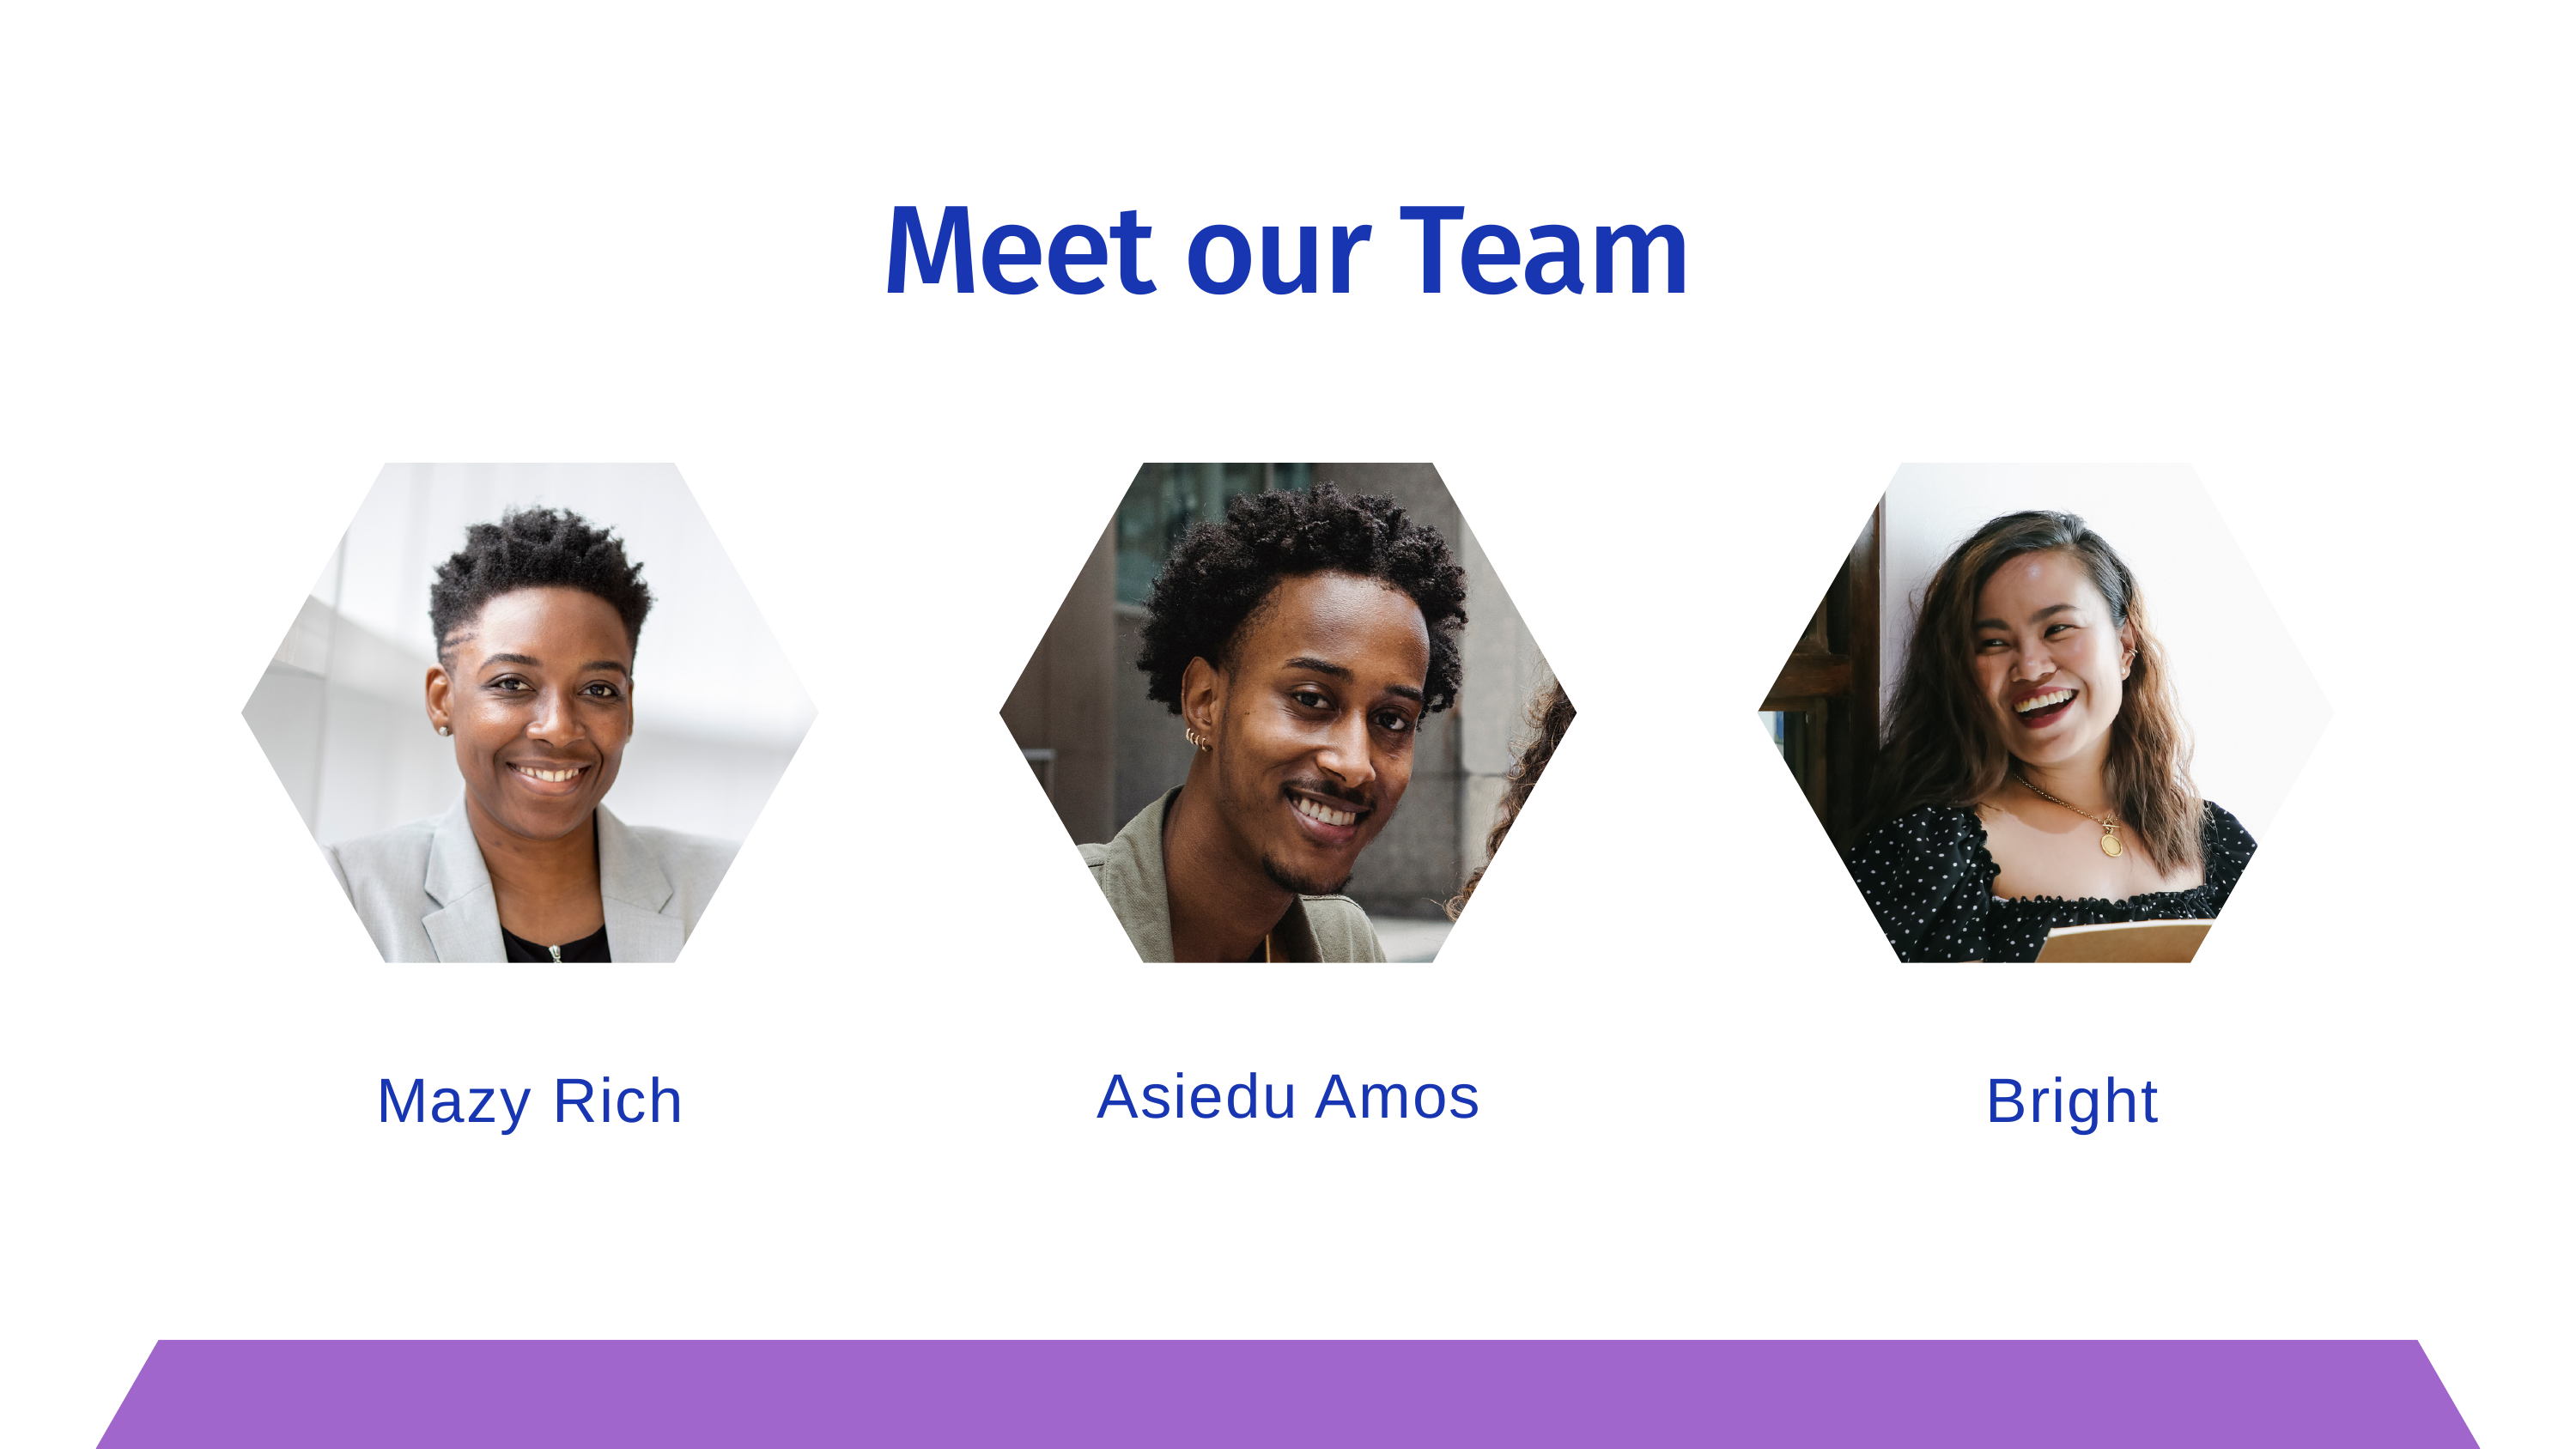

Meet our Team

Asiedu Amos

Mazy Rich

Bright